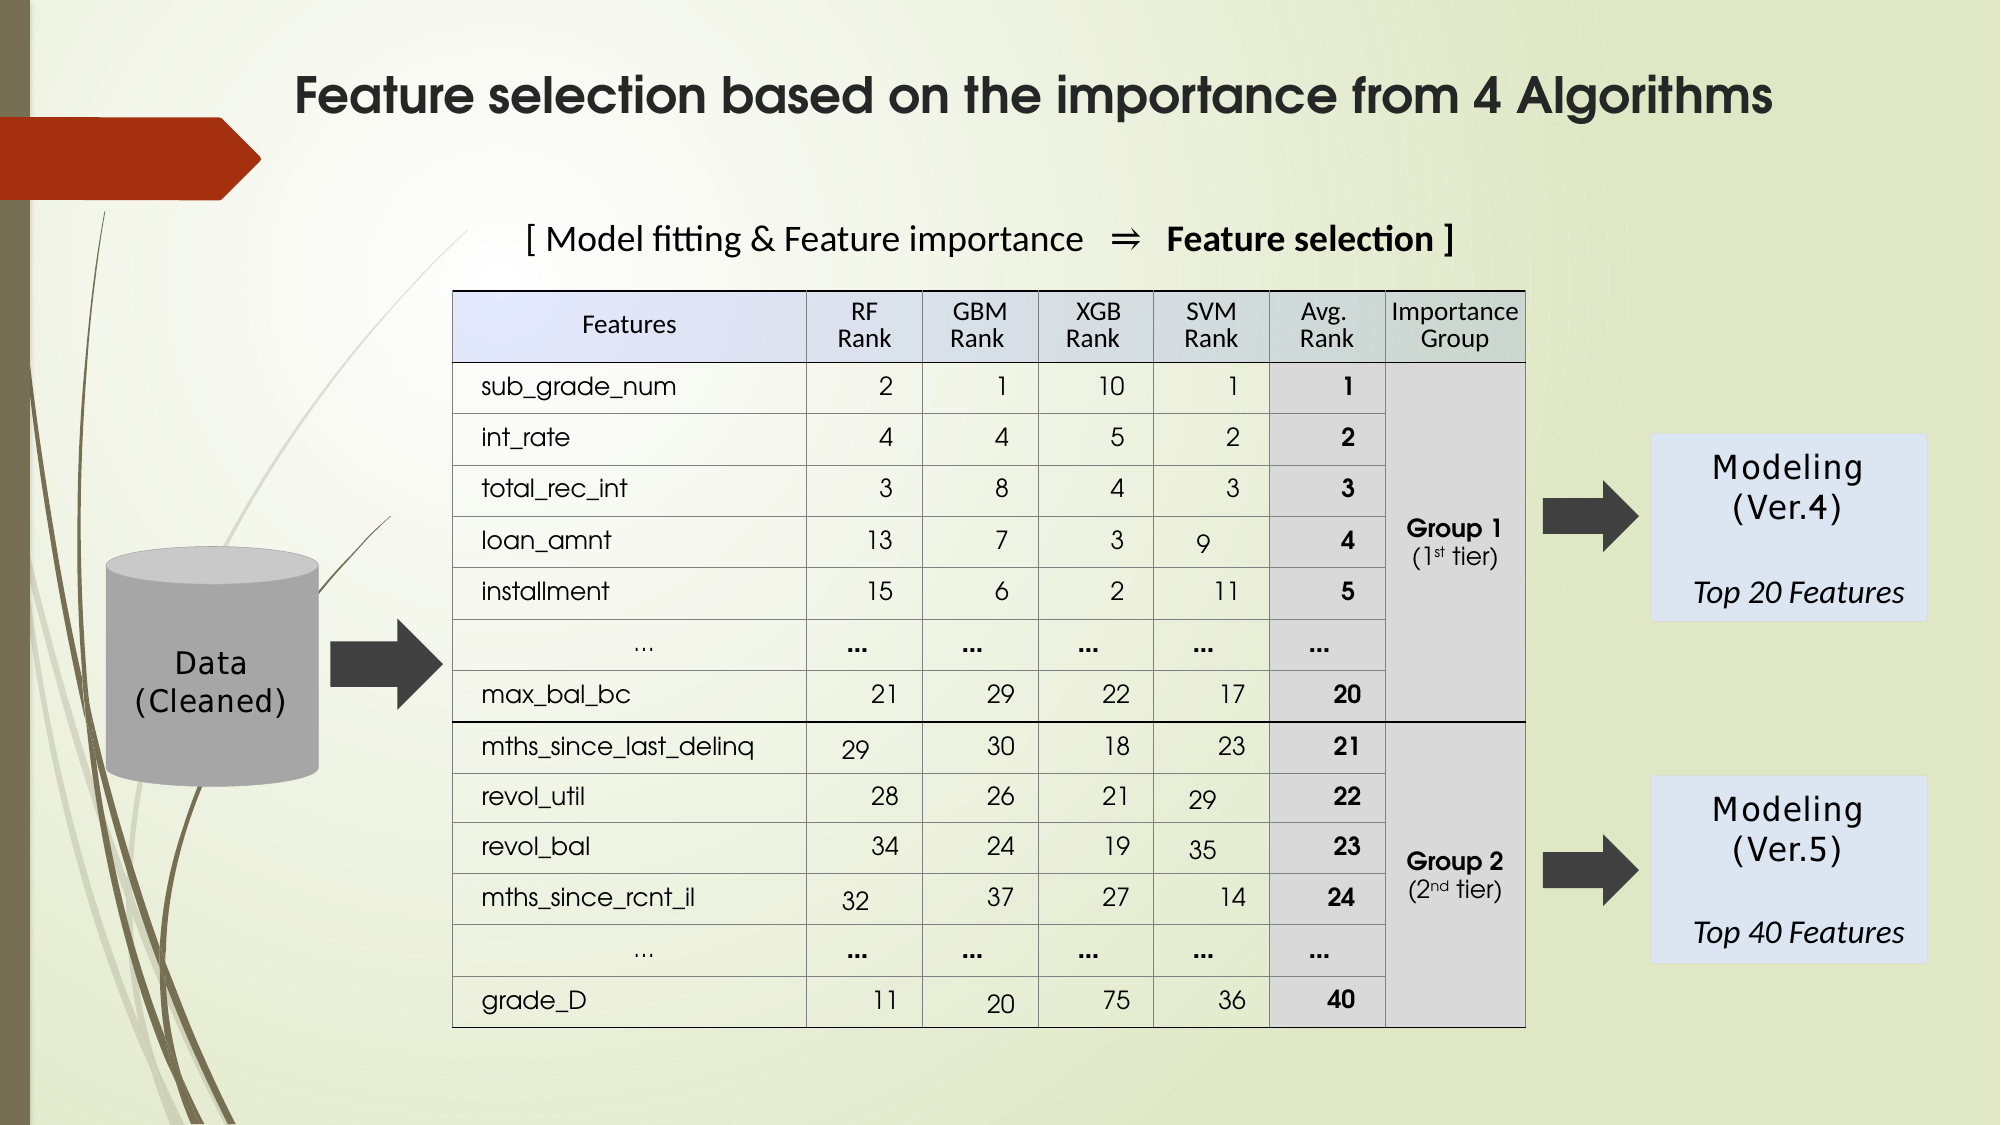

# Feature selection based on the importance from 4 Algorithms
[ Model fitting & Feature importance   ⥤   Feature selection ]
| Features | RF Rank | GBM Rank | XGB Rank | SVM Rank | Avg. Rank | Importance Group |
| --- | --- | --- | --- | --- | --- | --- |
| sub\_grade\_num | 2 | 1 | 10 | 1 | 1 | Group 1 (1st tier) |
| int\_rate | 4 | 4 | 5 | 2 | 2 |  |
| total\_rec\_int | 3 | 8 | 4 | 3 | 3 |  |
| loan\_amnt | 13 | 7 | 3 | 9 | 4 |  |
| installment | 15 | 6 | 2 | 11 | 5 |  |
| … | … | … | … | … | … |  |
| max\_bal\_bc | 21 | 29 | 22 | 17 | 20 |  |
| mths\_since\_last\_delinq | 29 | 30 | 18 | 23 | 21 | Group 2 (2nd tier) |
| revol\_util | 28 | 26 | 21 | 29 | 22 |  |
| revol\_bal | 34 | 24 | 19 | 35 | 23 |  |
| mths\_since\_rcnt\_il | 32 | 37 | 27 | 14 | 24 |  |
| … | … | … | … | … | … |  |
| grade\_D | 11 | 20 | 75 | 36 | 40 |  |
Modeling
(Ver.4)

Data
(Cleaned)
Top 20 Features

Modeling
(Ver.5)

Top 40 Features